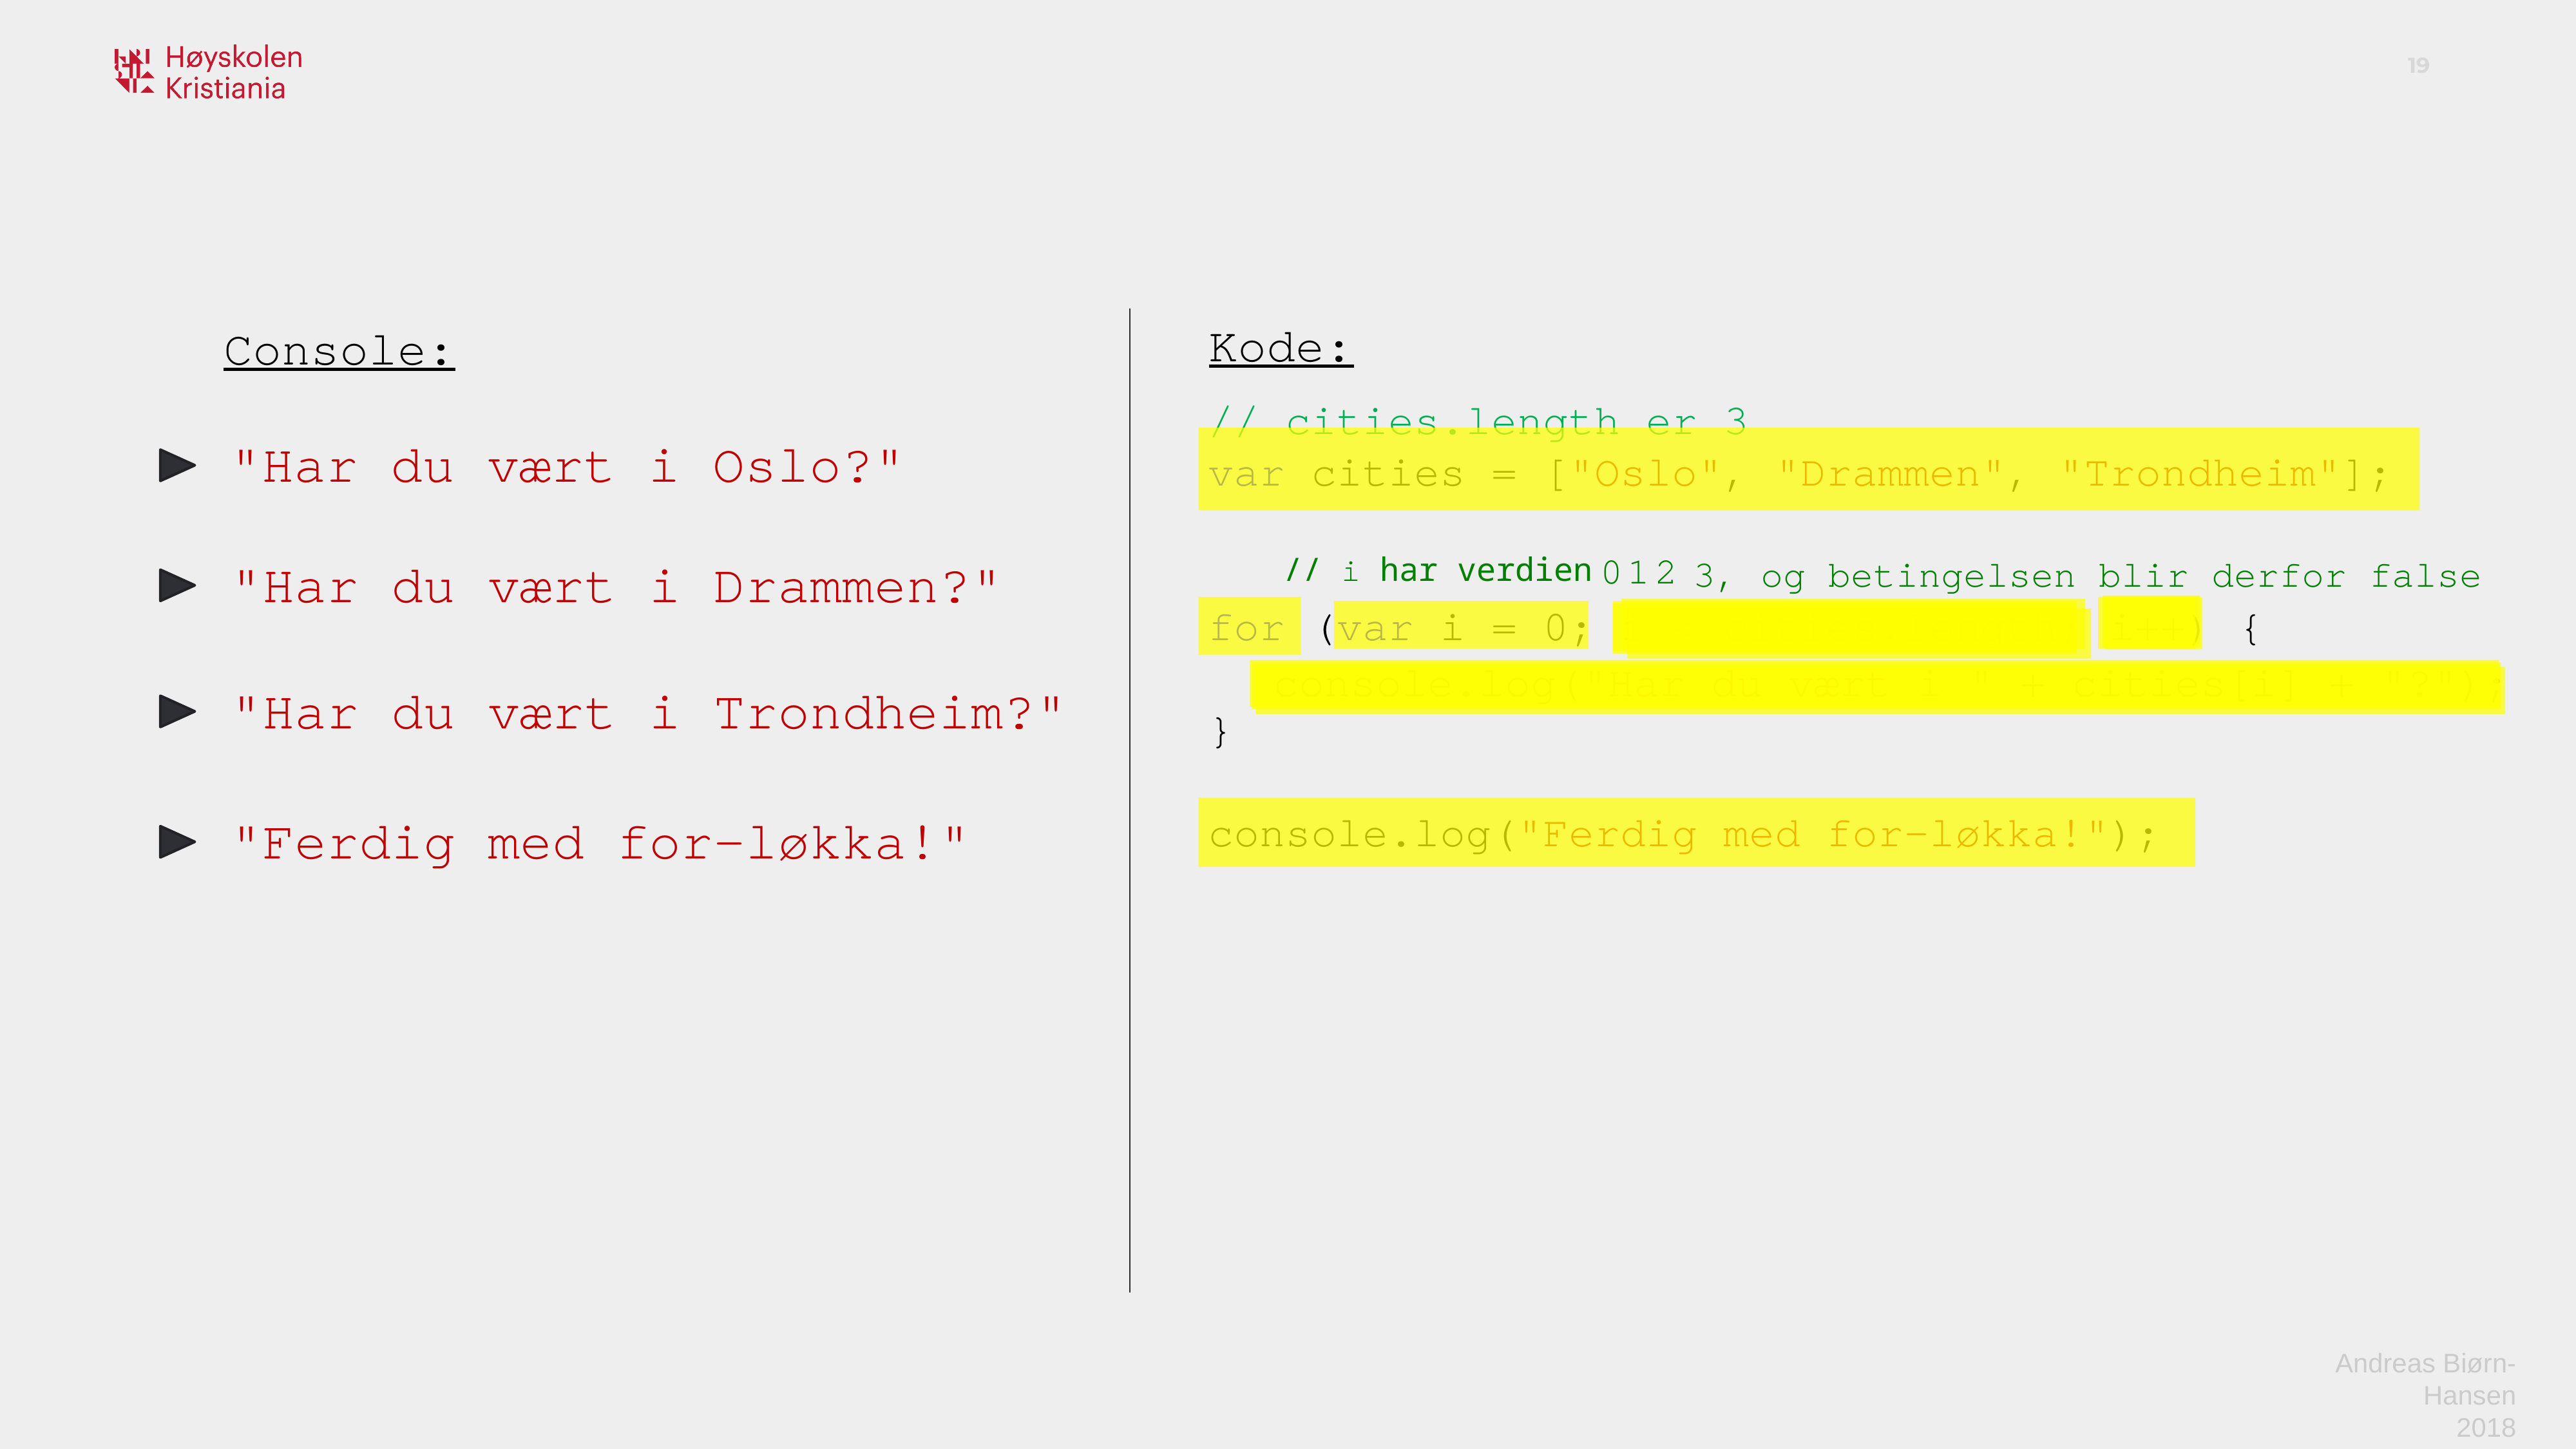

Kode:
Console:
// cities.length er 3
var cities = ["Oslo", "Drammen", "Trondheim"];

for (var i = 0; i < cities.length; i++) {

}

console.log("Ferdig med for-løkka!");
"Har du vært i Oslo?"

1
0
2
"Har du vært i Drammen?"

// i har verdien
3, og betingelsen blir derfor false

console.log("Har du vært i " + cities[i] + "?");

"Har du vært i Trondheim?"

"Ferdig med for-løkka!"